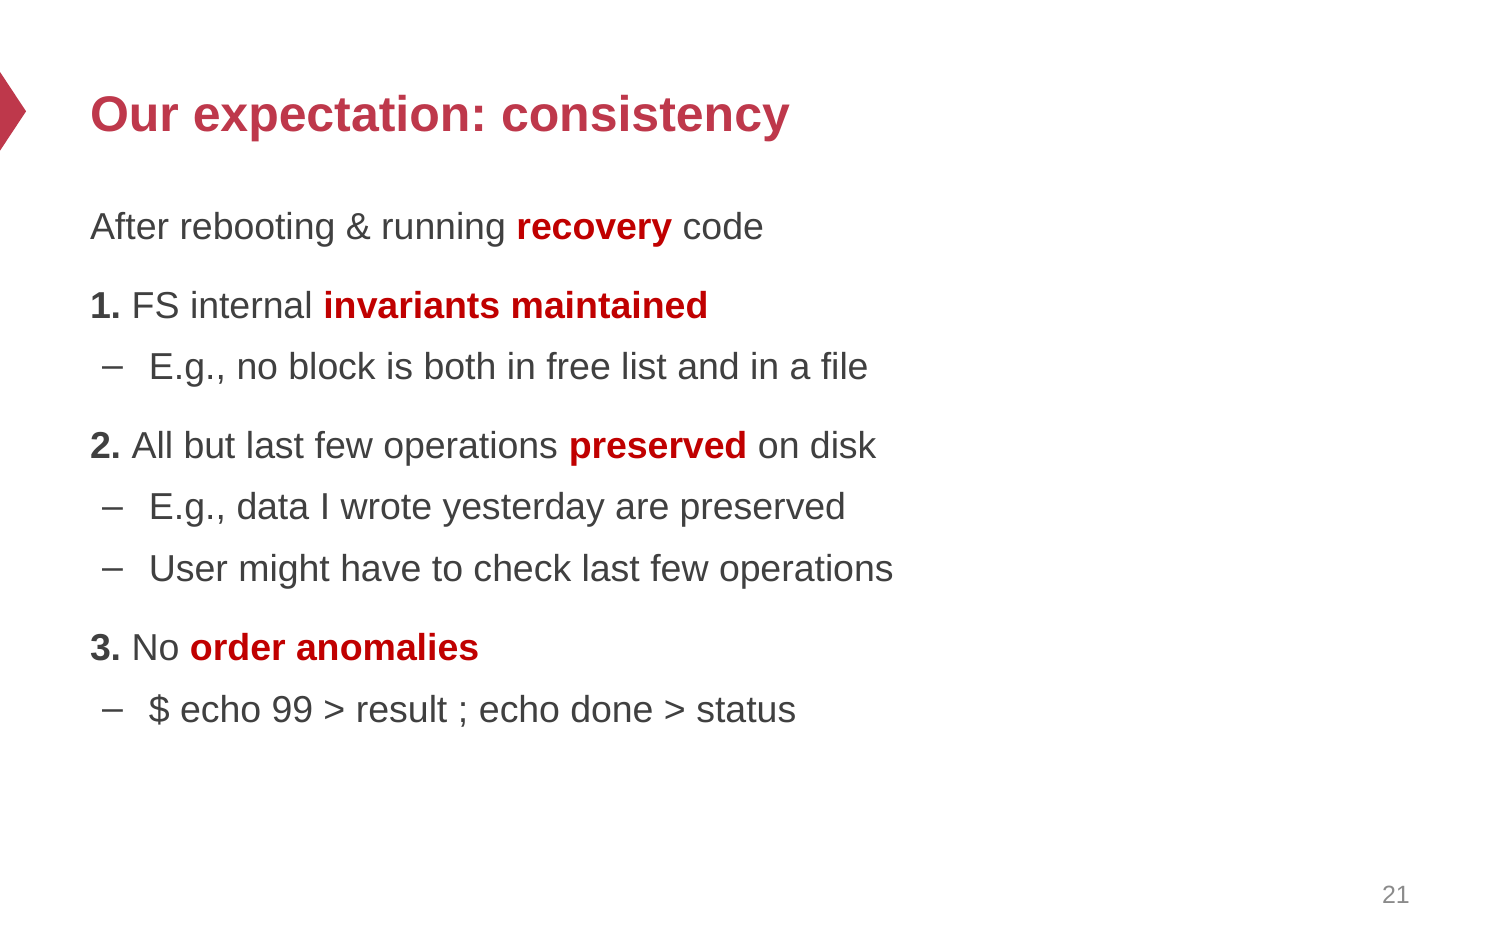

# Our expectation: consistency
After rebooting & running recovery code
1. FS internal invariants maintained
E.g., no block is both in free list and in a file
2. All but last few operations preserved on disk
E.g., data I wrote yesterday are preserved
User might have to check last few operations
3. No order anomalies
$ echo 99 > result ; echo done > status

21